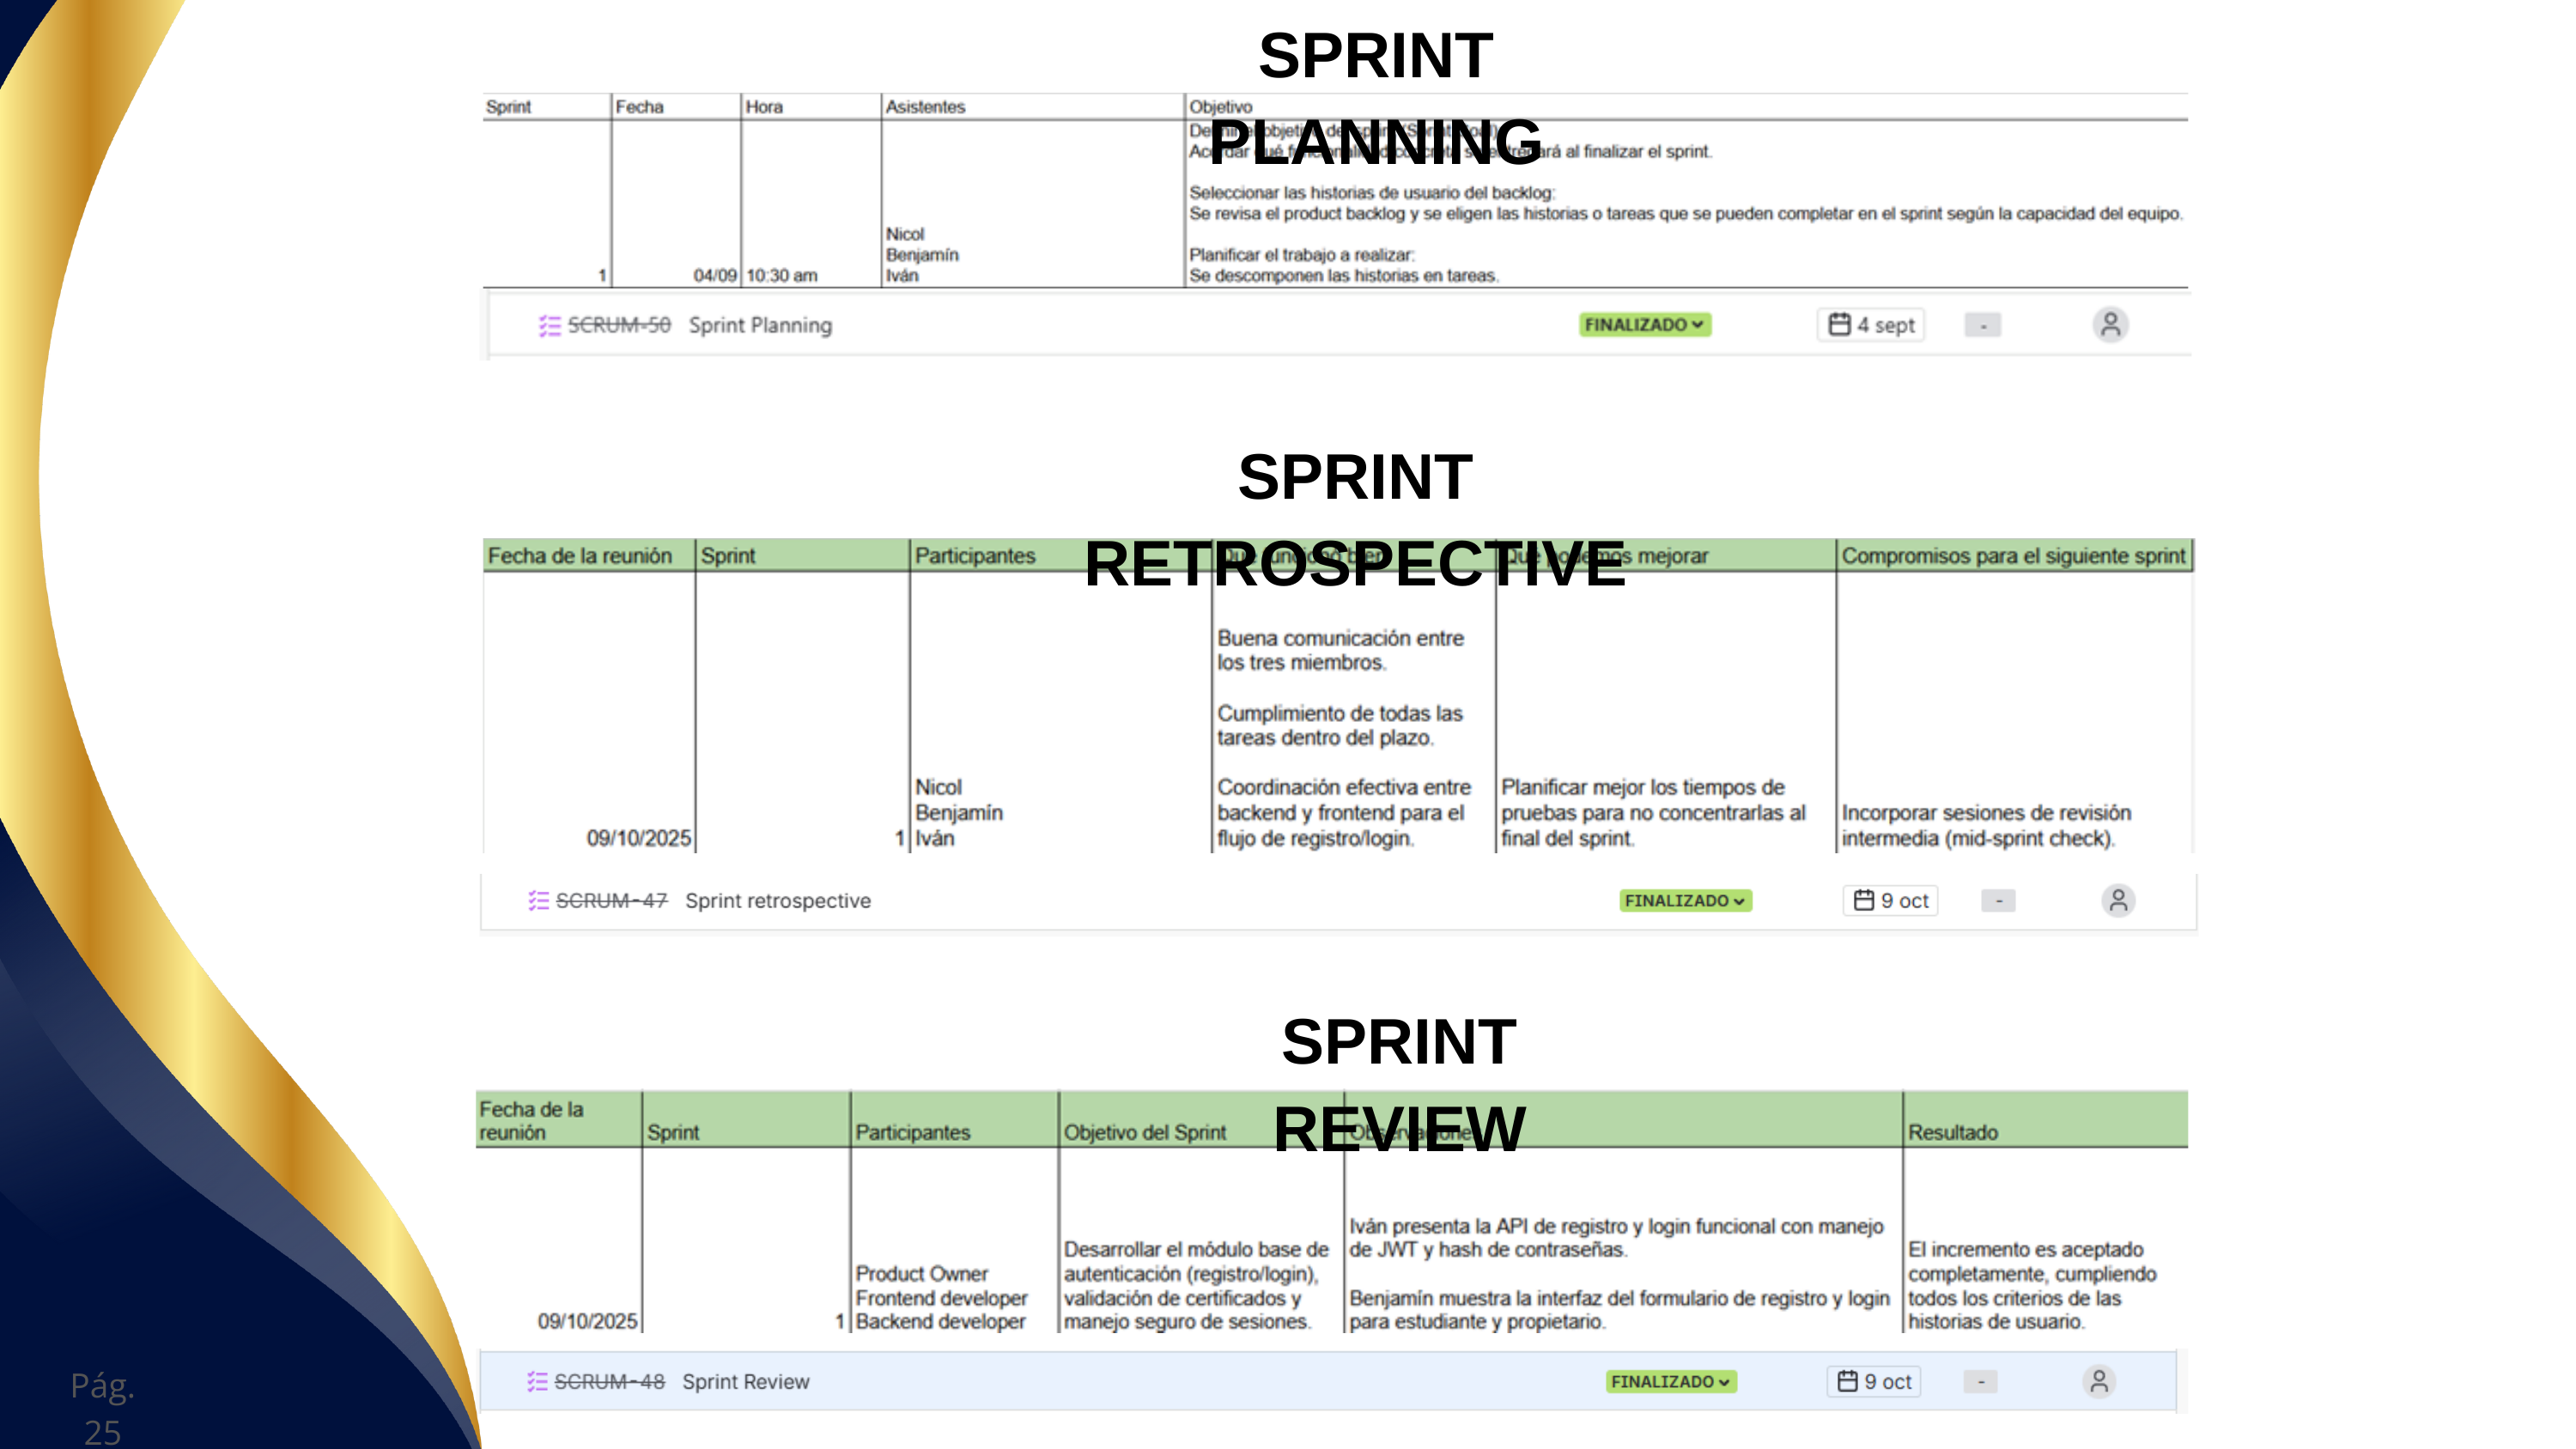

SPRINT PLANNING

SPRINT RETROSPECTIVE

SPRINT REVIEW

Pág. 25